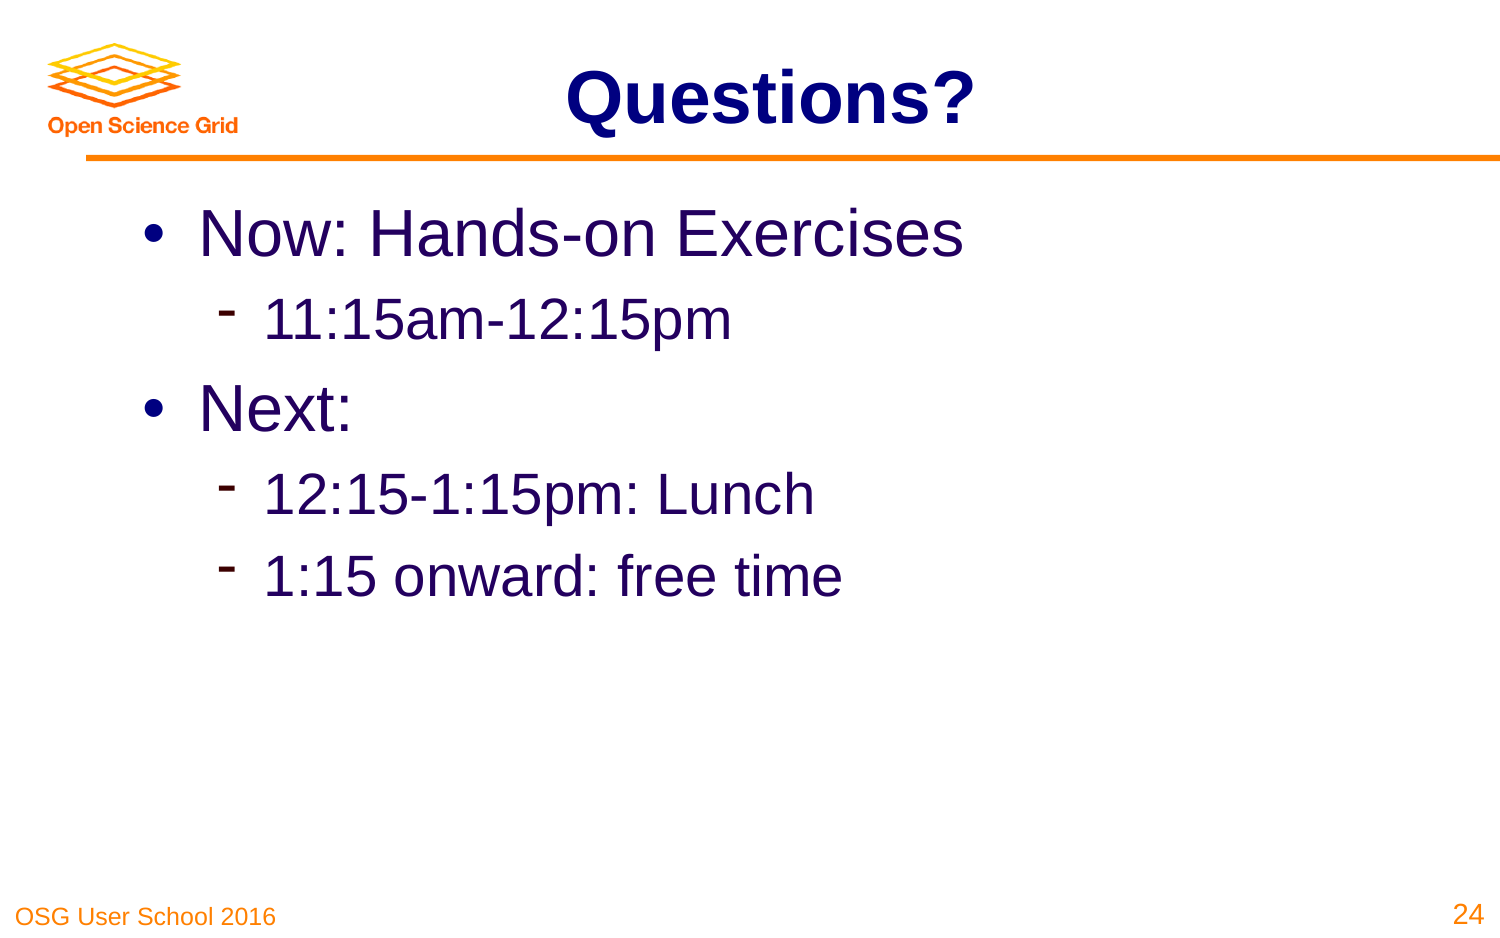

# Questions?
Now: Hands-on Exercises
11:15am-12:15pm
Next:
12:15-1:15pm: Lunch
1:15 onward: free time
24